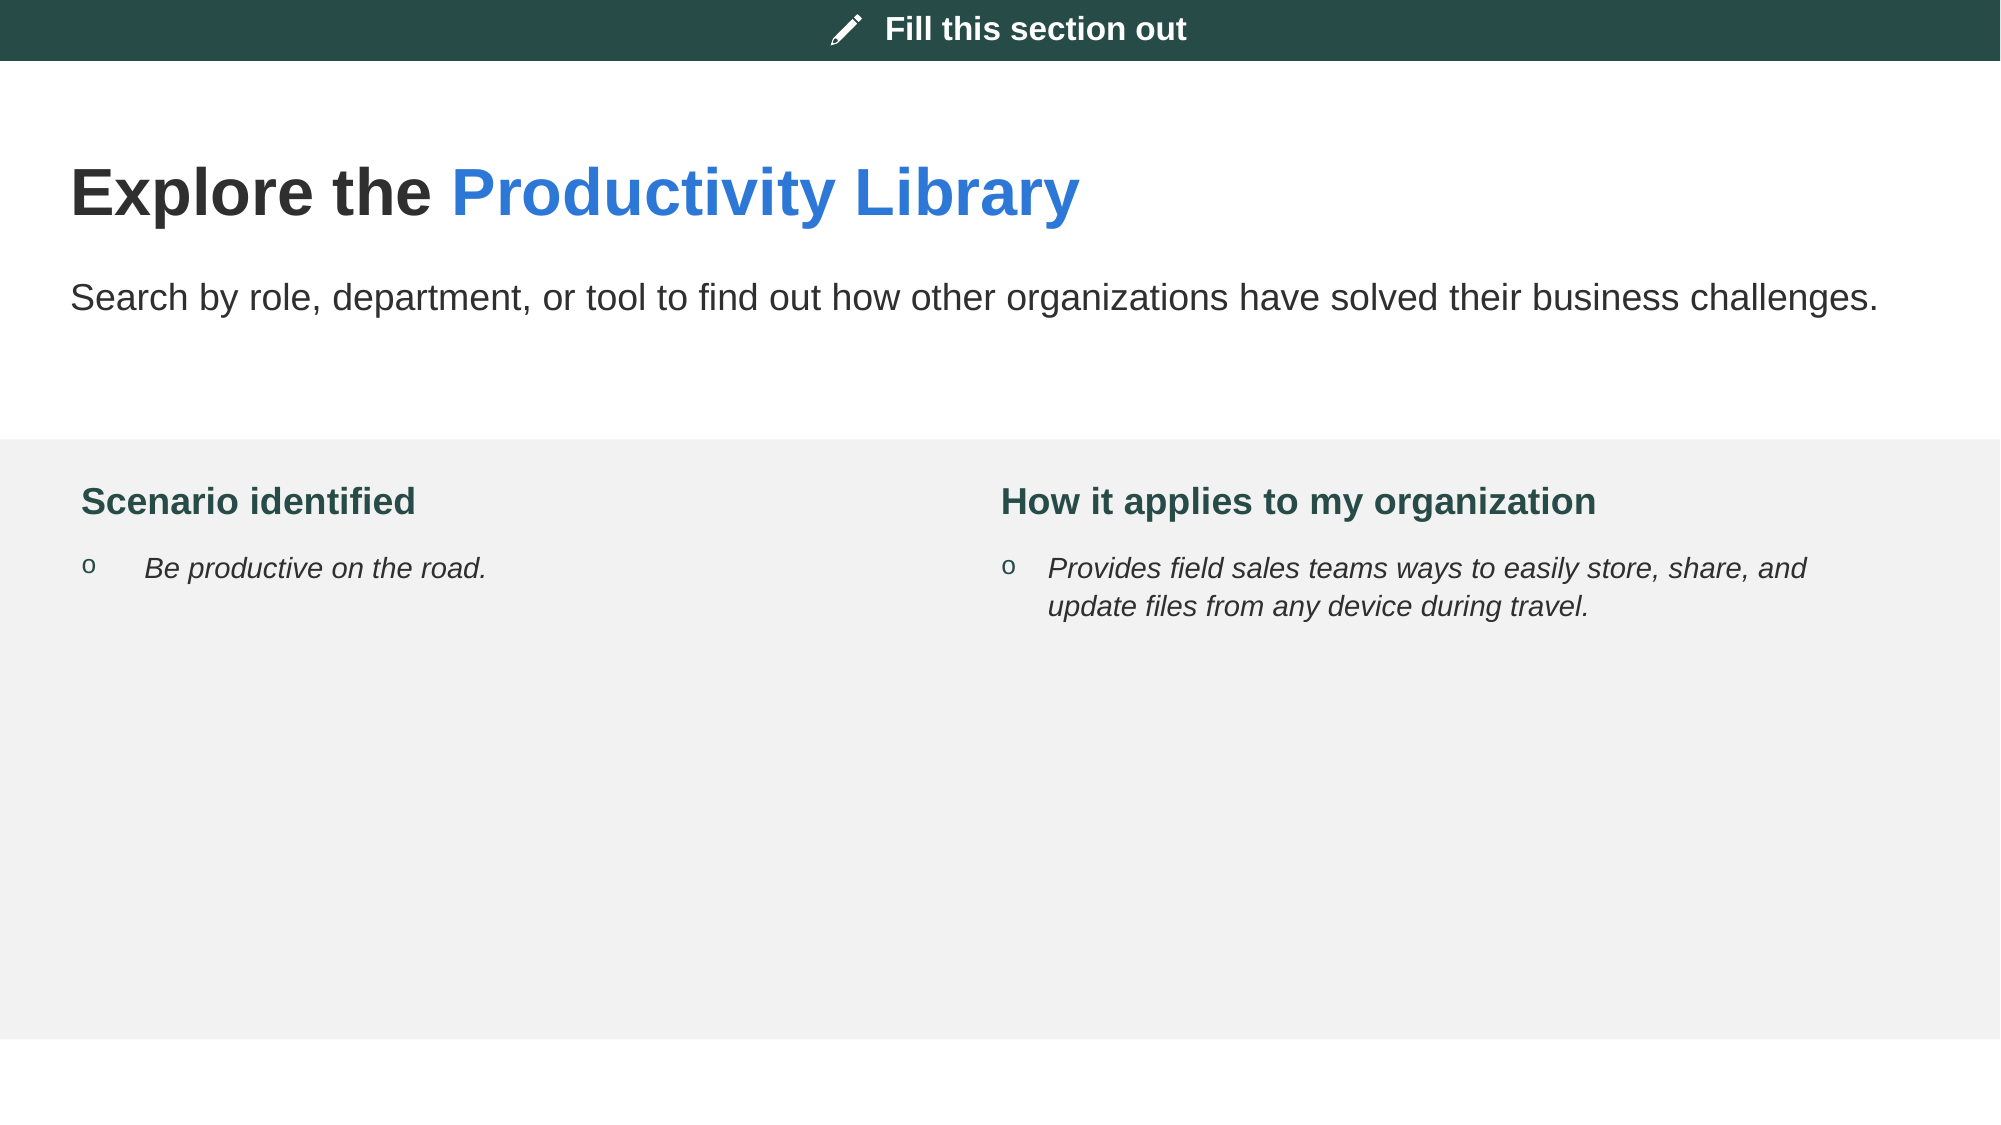

Explore the Productivity Library
Search by role, department, or tool to find out how other organizations have solved their business challenges.

Scenario identified
  Be productive on the road.
How it applies to my organization
Provides field sales teams ways to easily store, share, and update files from any device during travel.